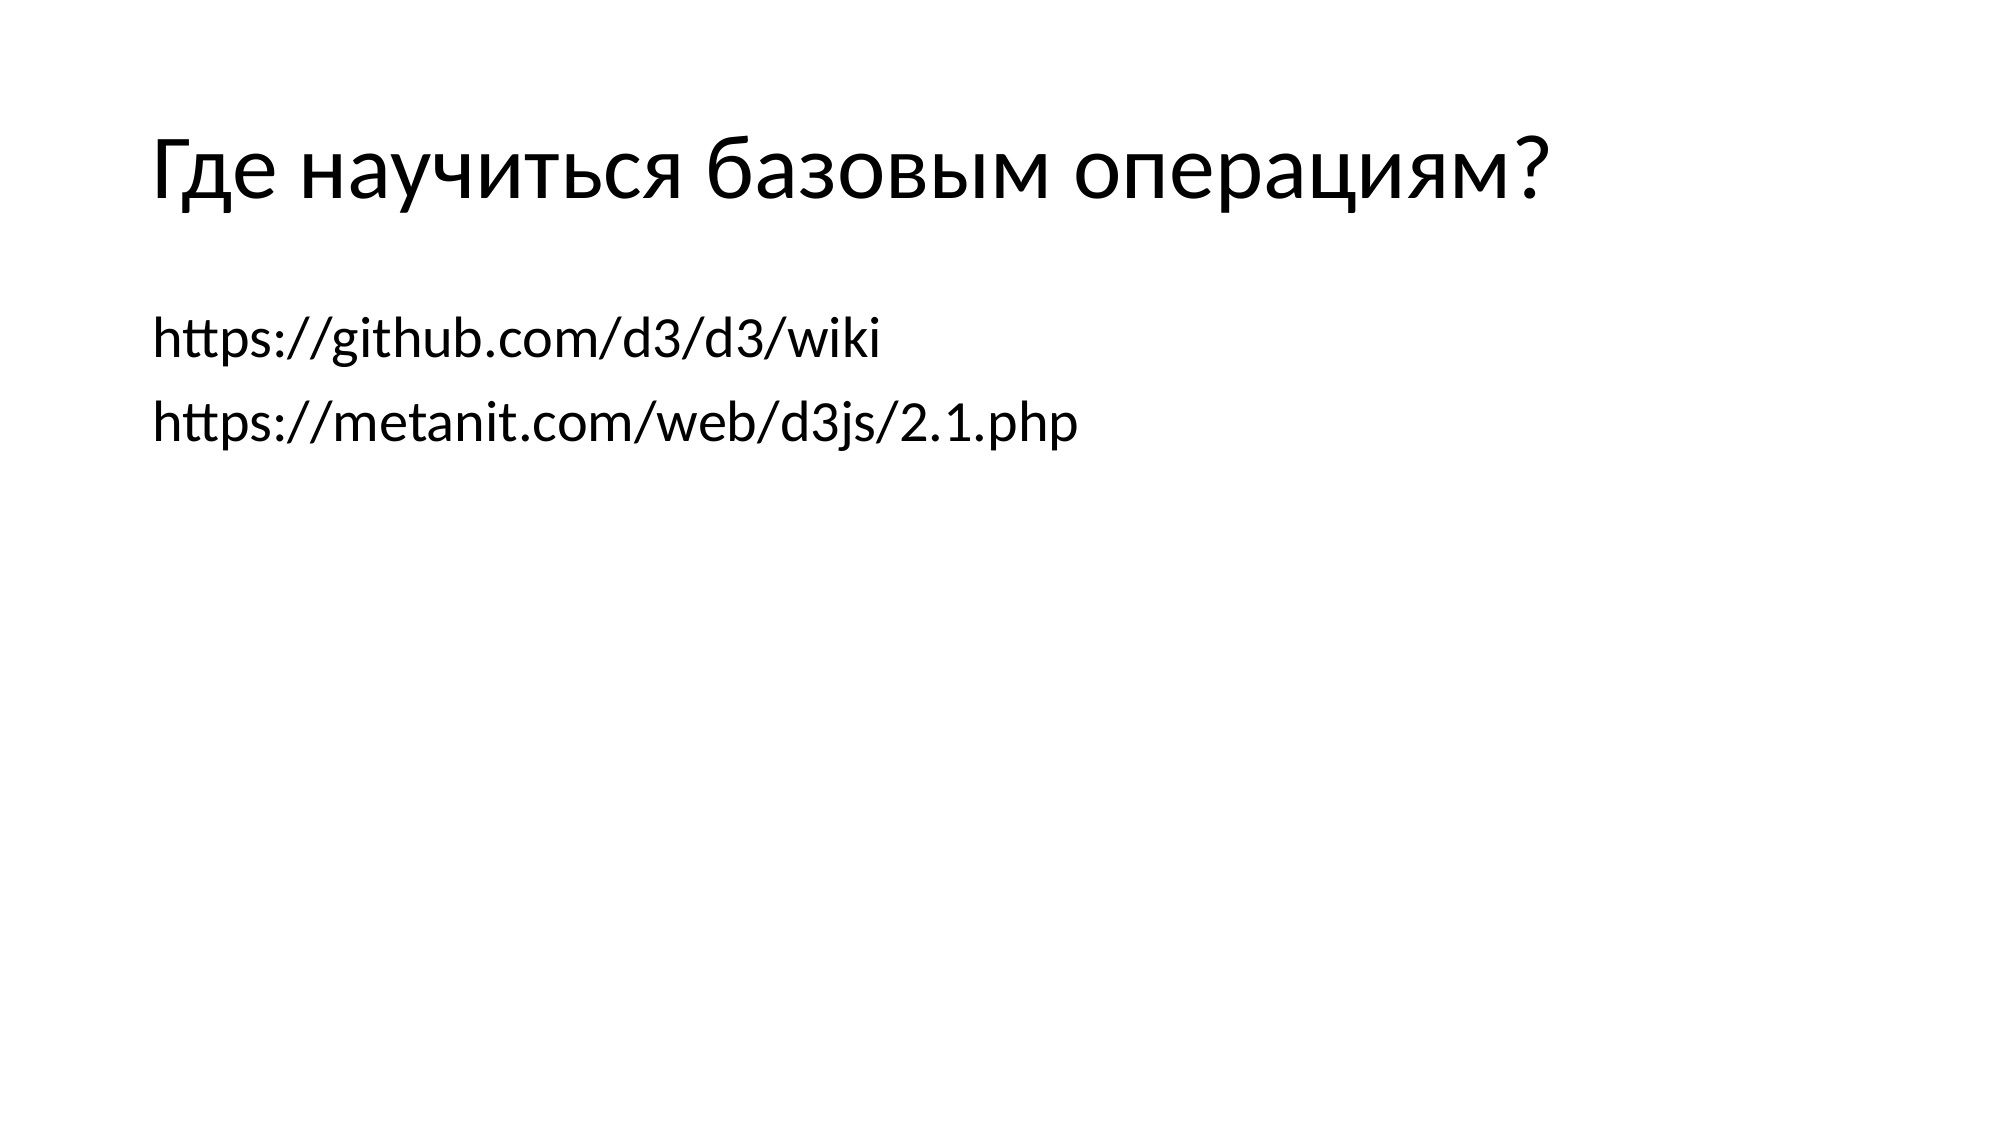

# Где научиться базовым операциям?
https://github.com/d3/d3/wiki
https://metanit.com/web/d3js/2.1.php